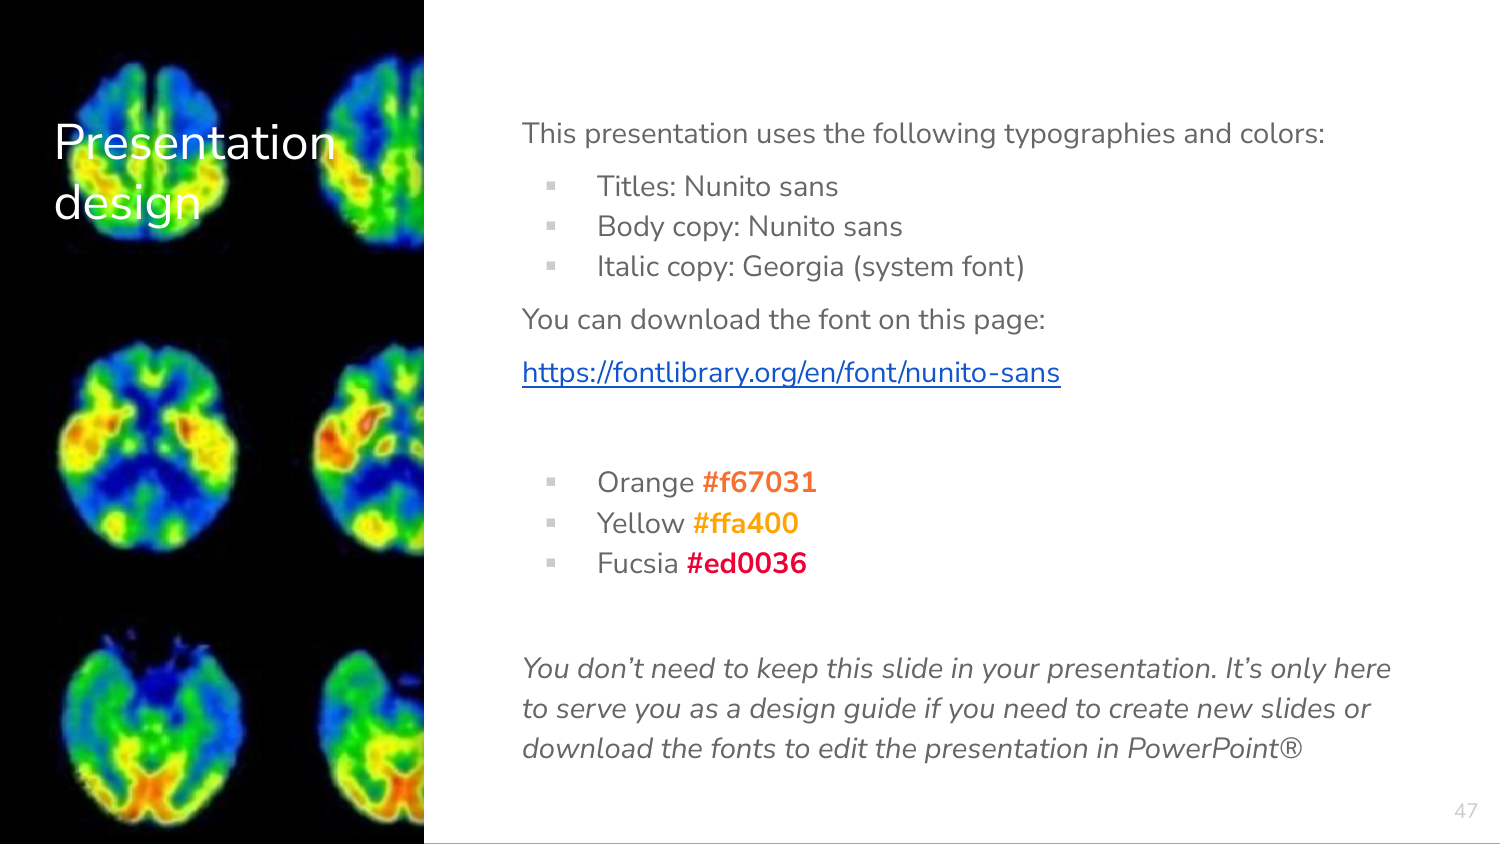

# Presentation design
This presentation uses the following typographies and colors:
Titles: Nunito sans
Body copy: Nunito sans
Italic copy: Georgia (system font)
You can download the font on this page:
https://fontlibrary.org/en/font/nunito-sans

Orange #f67031
Yellow #ffa400
Fucsia #ed0036

You don’t need to keep this slide in your presentation. It’s only here to serve you as a design guide if you need to create new slides or download the fonts to edit the presentation in PowerPoint®

47